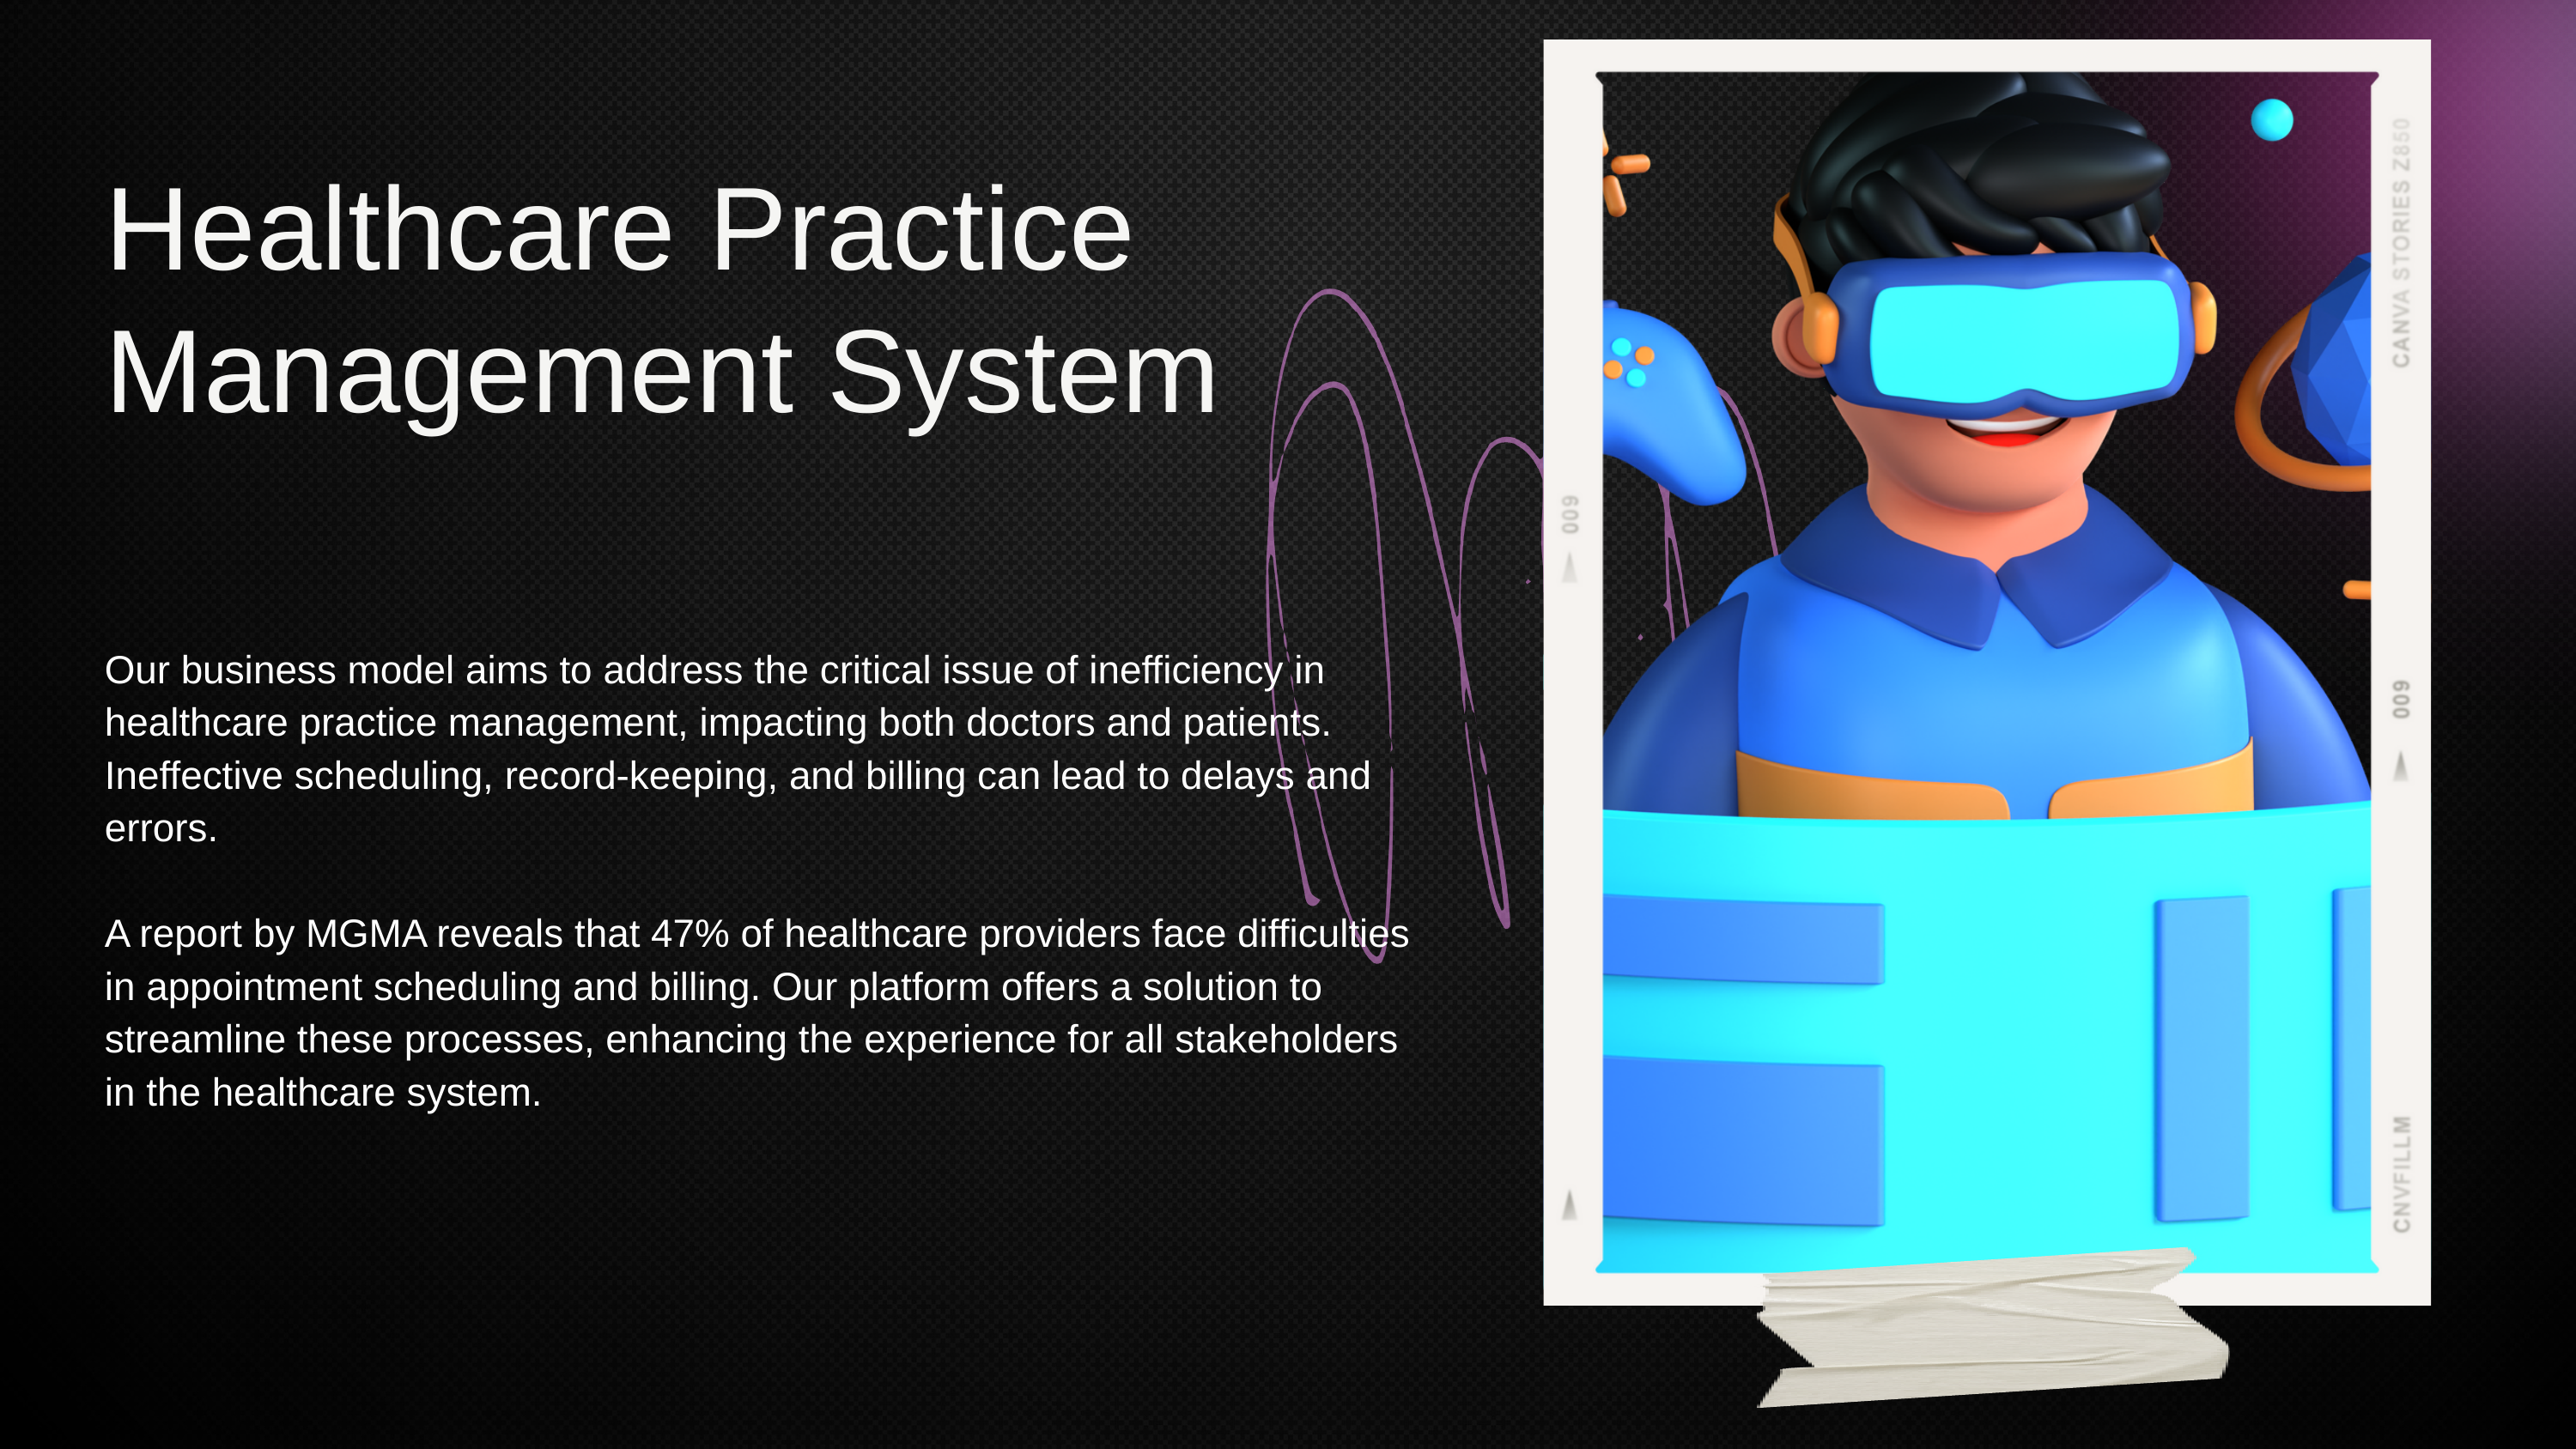

Healthcare Practice Management System

Our business model aims to address the critical issue of inefficiency in healthcare practice management, impacting both doctors and patients. Ineffective scheduling, record-keeping, and billing can lead to delays and errors.

A report by MGMA reveals that 47% of healthcare providers face difficulties in appointment scheduling and billing. Our platform offers a solution to streamline these processes, enhancing the experience for all stakeholders in the healthcare system.